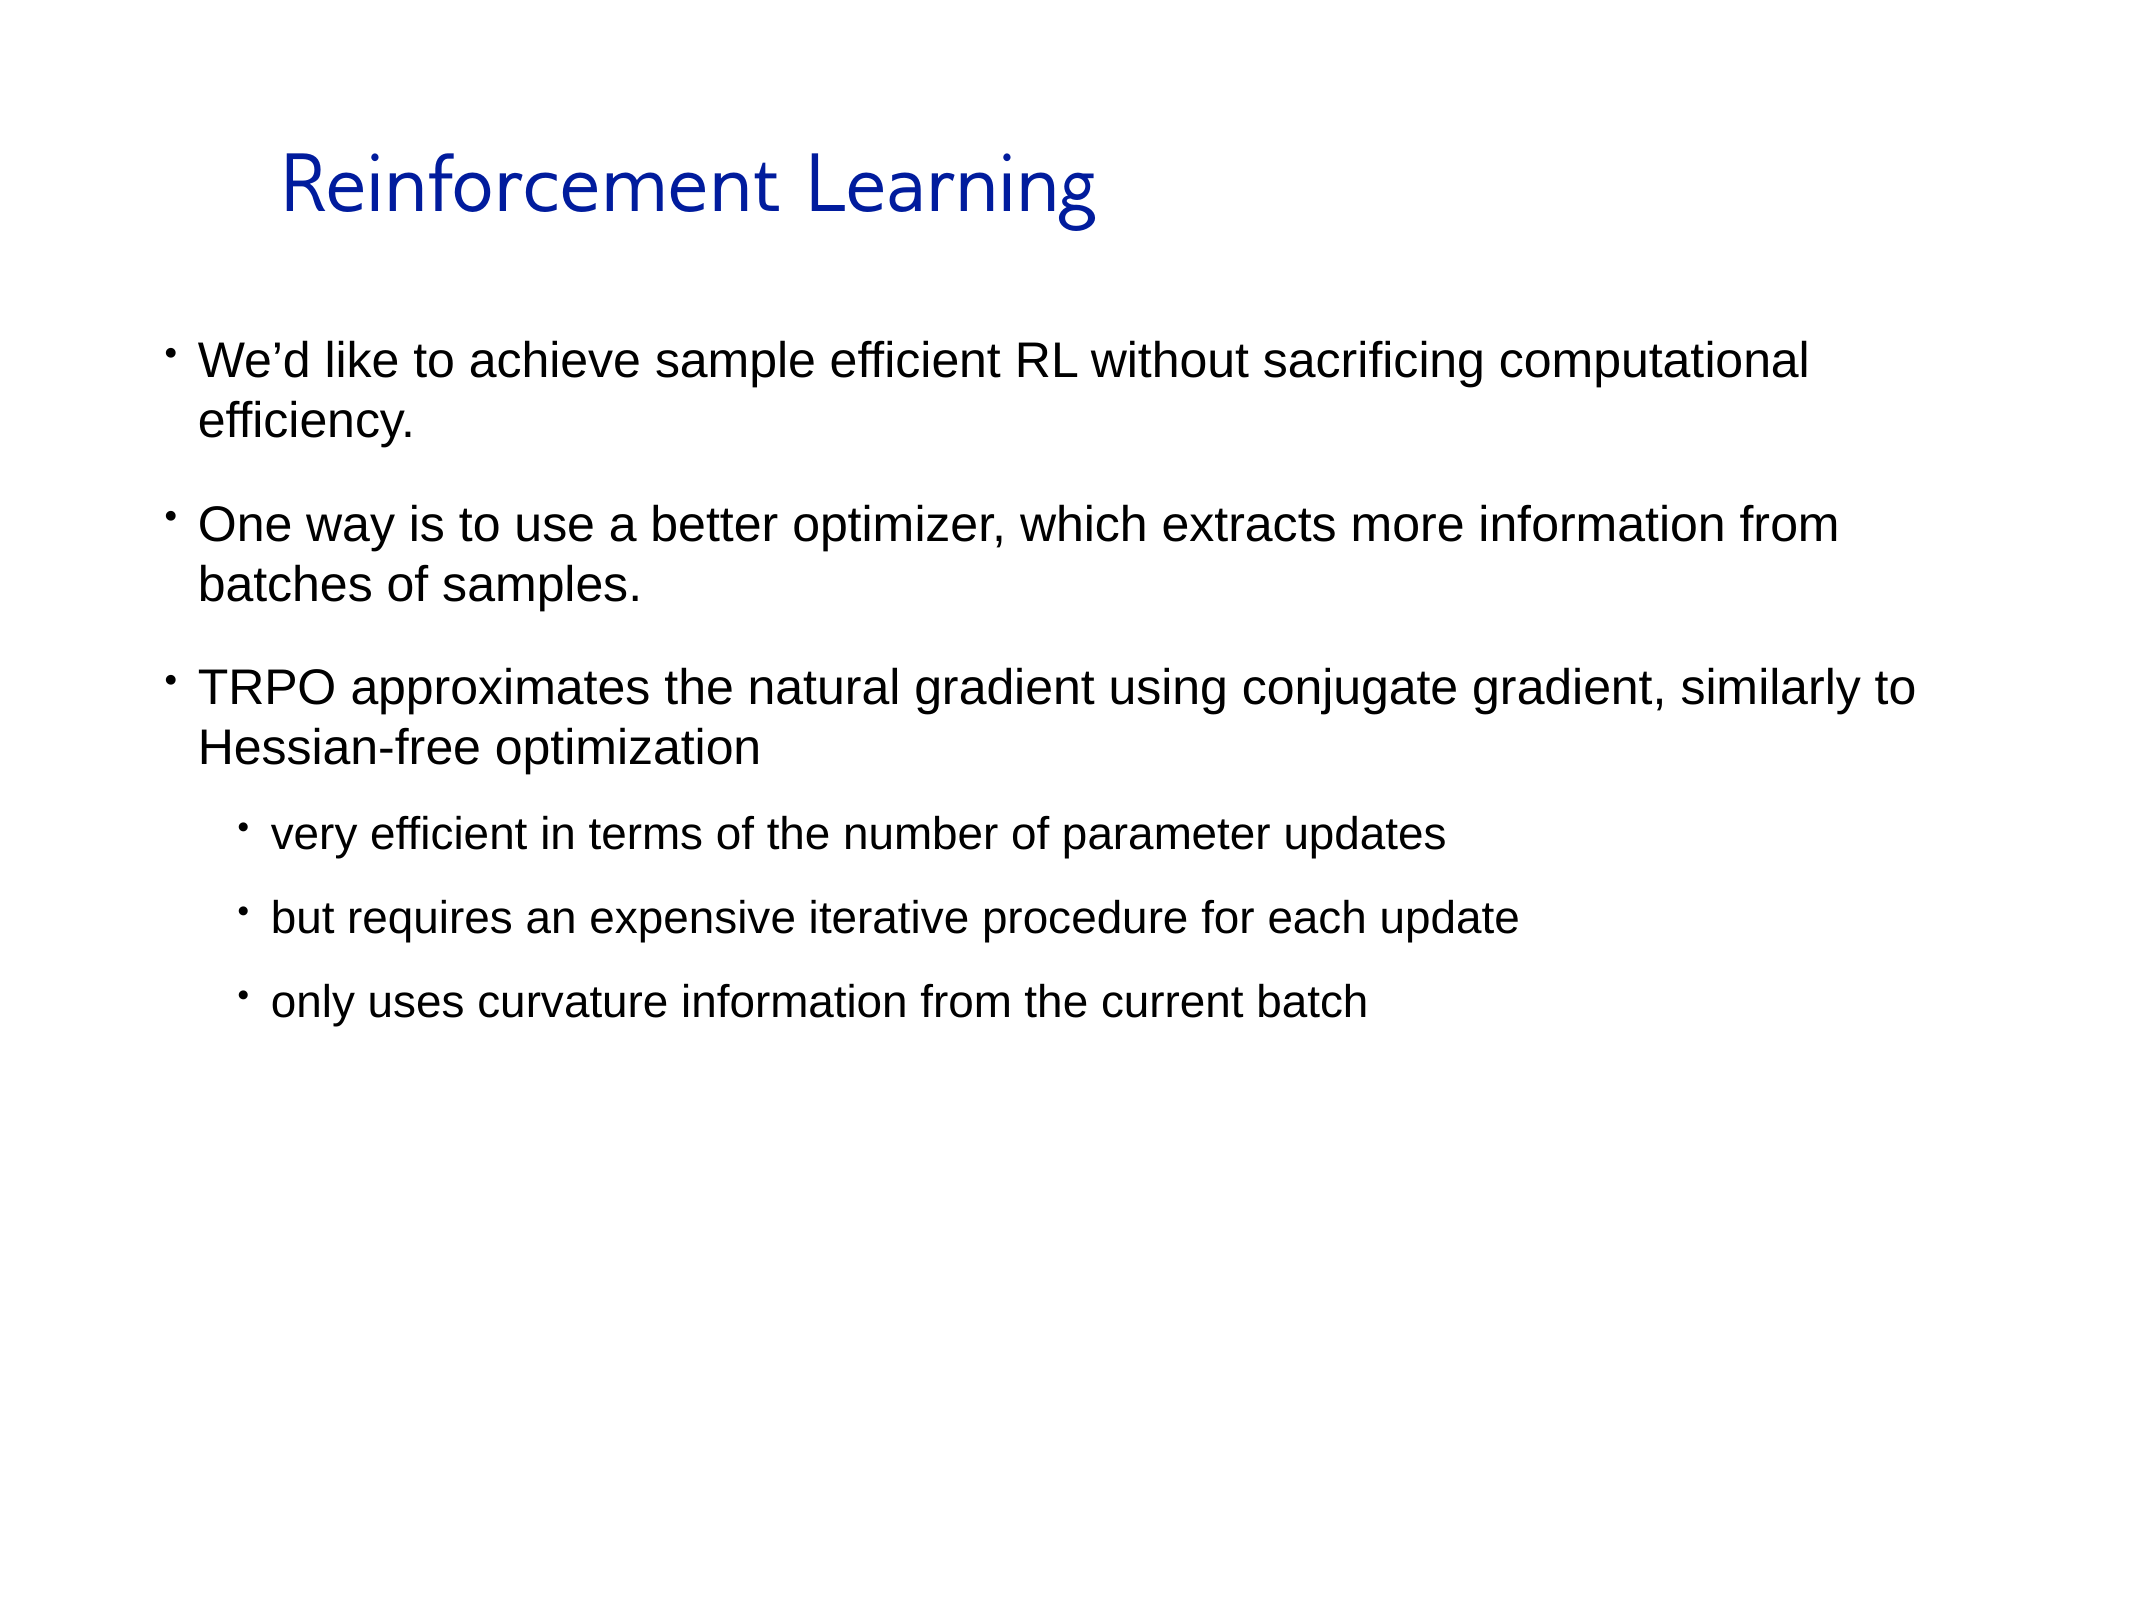

# Reinforcement Learning
We’d like to achieve sample efficient RL without sacrificing computational efficiency.
One way is to use a better optimizer, which extracts more information from batches of samples.
TRPO approximates the natural gradient using conjugate gradient, similarly to Hessian-free optimization
very efficient in terms of the number of parameter updates
but requires an expensive iterative procedure for each update
only uses curvature information from the current batch